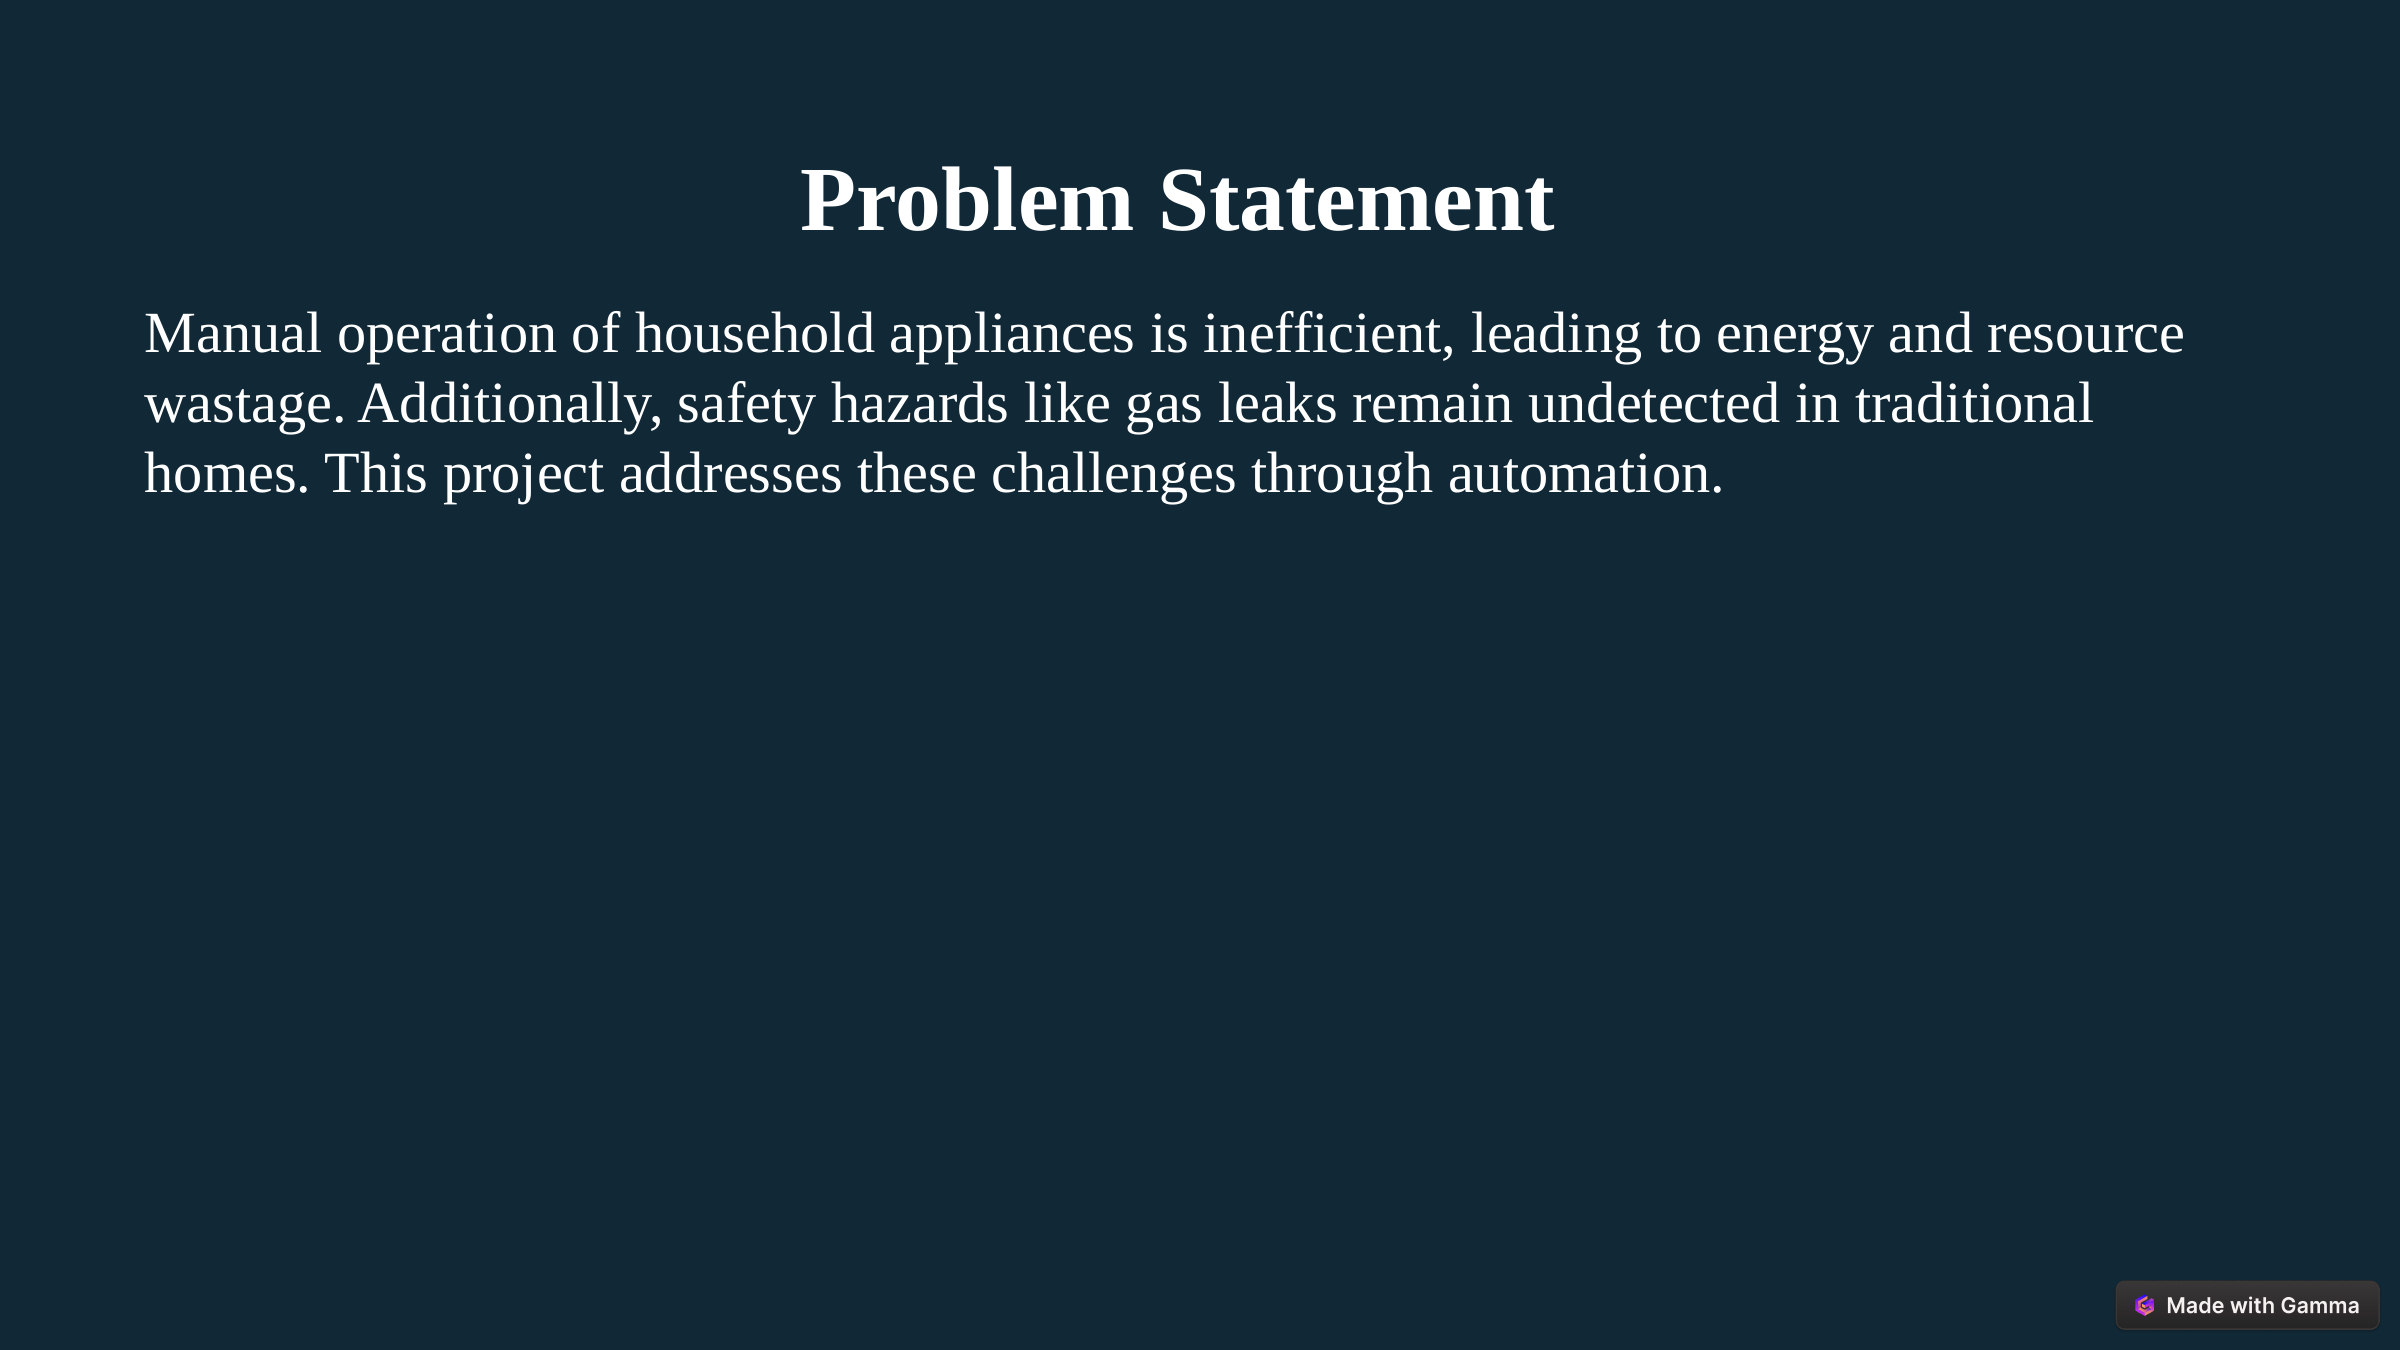

Problem Statement

Manual operation of household appliances is inefficient, leading to energy and resource wastage. Additionally, safety hazards like gas leaks remain undetected in traditional homes. This project addresses these challenges through automation.